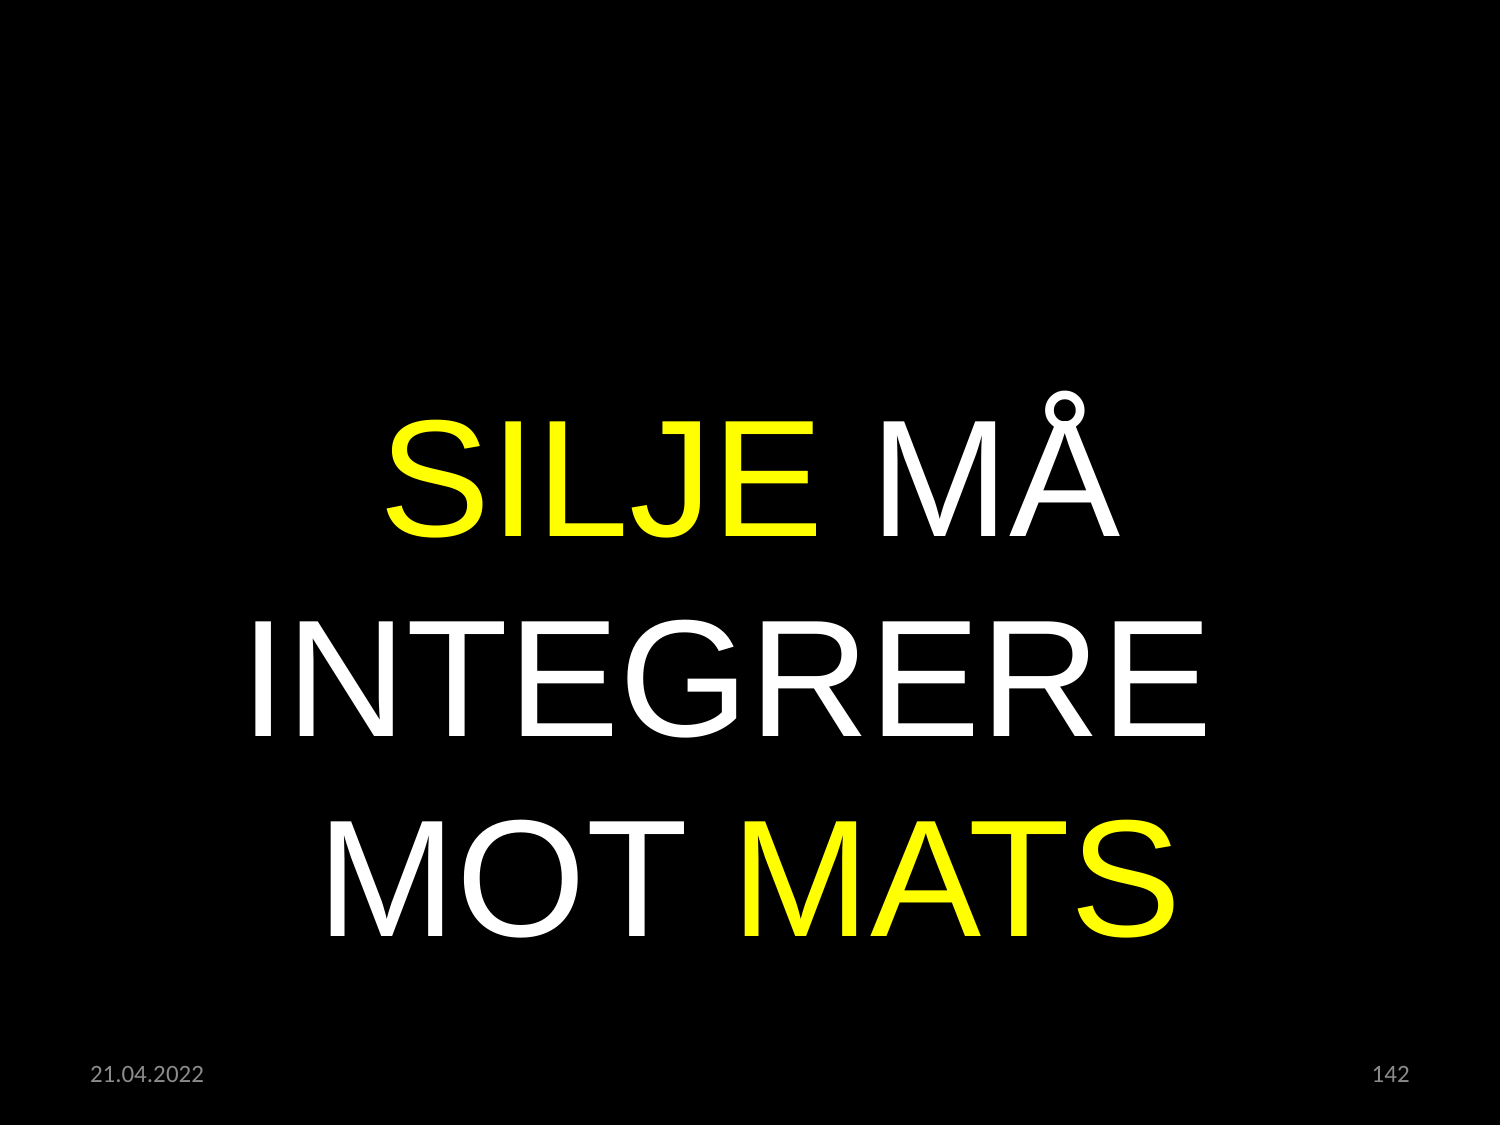

SILJE MÅ INTEGRERE
MOT MATS
21.04.2022
142